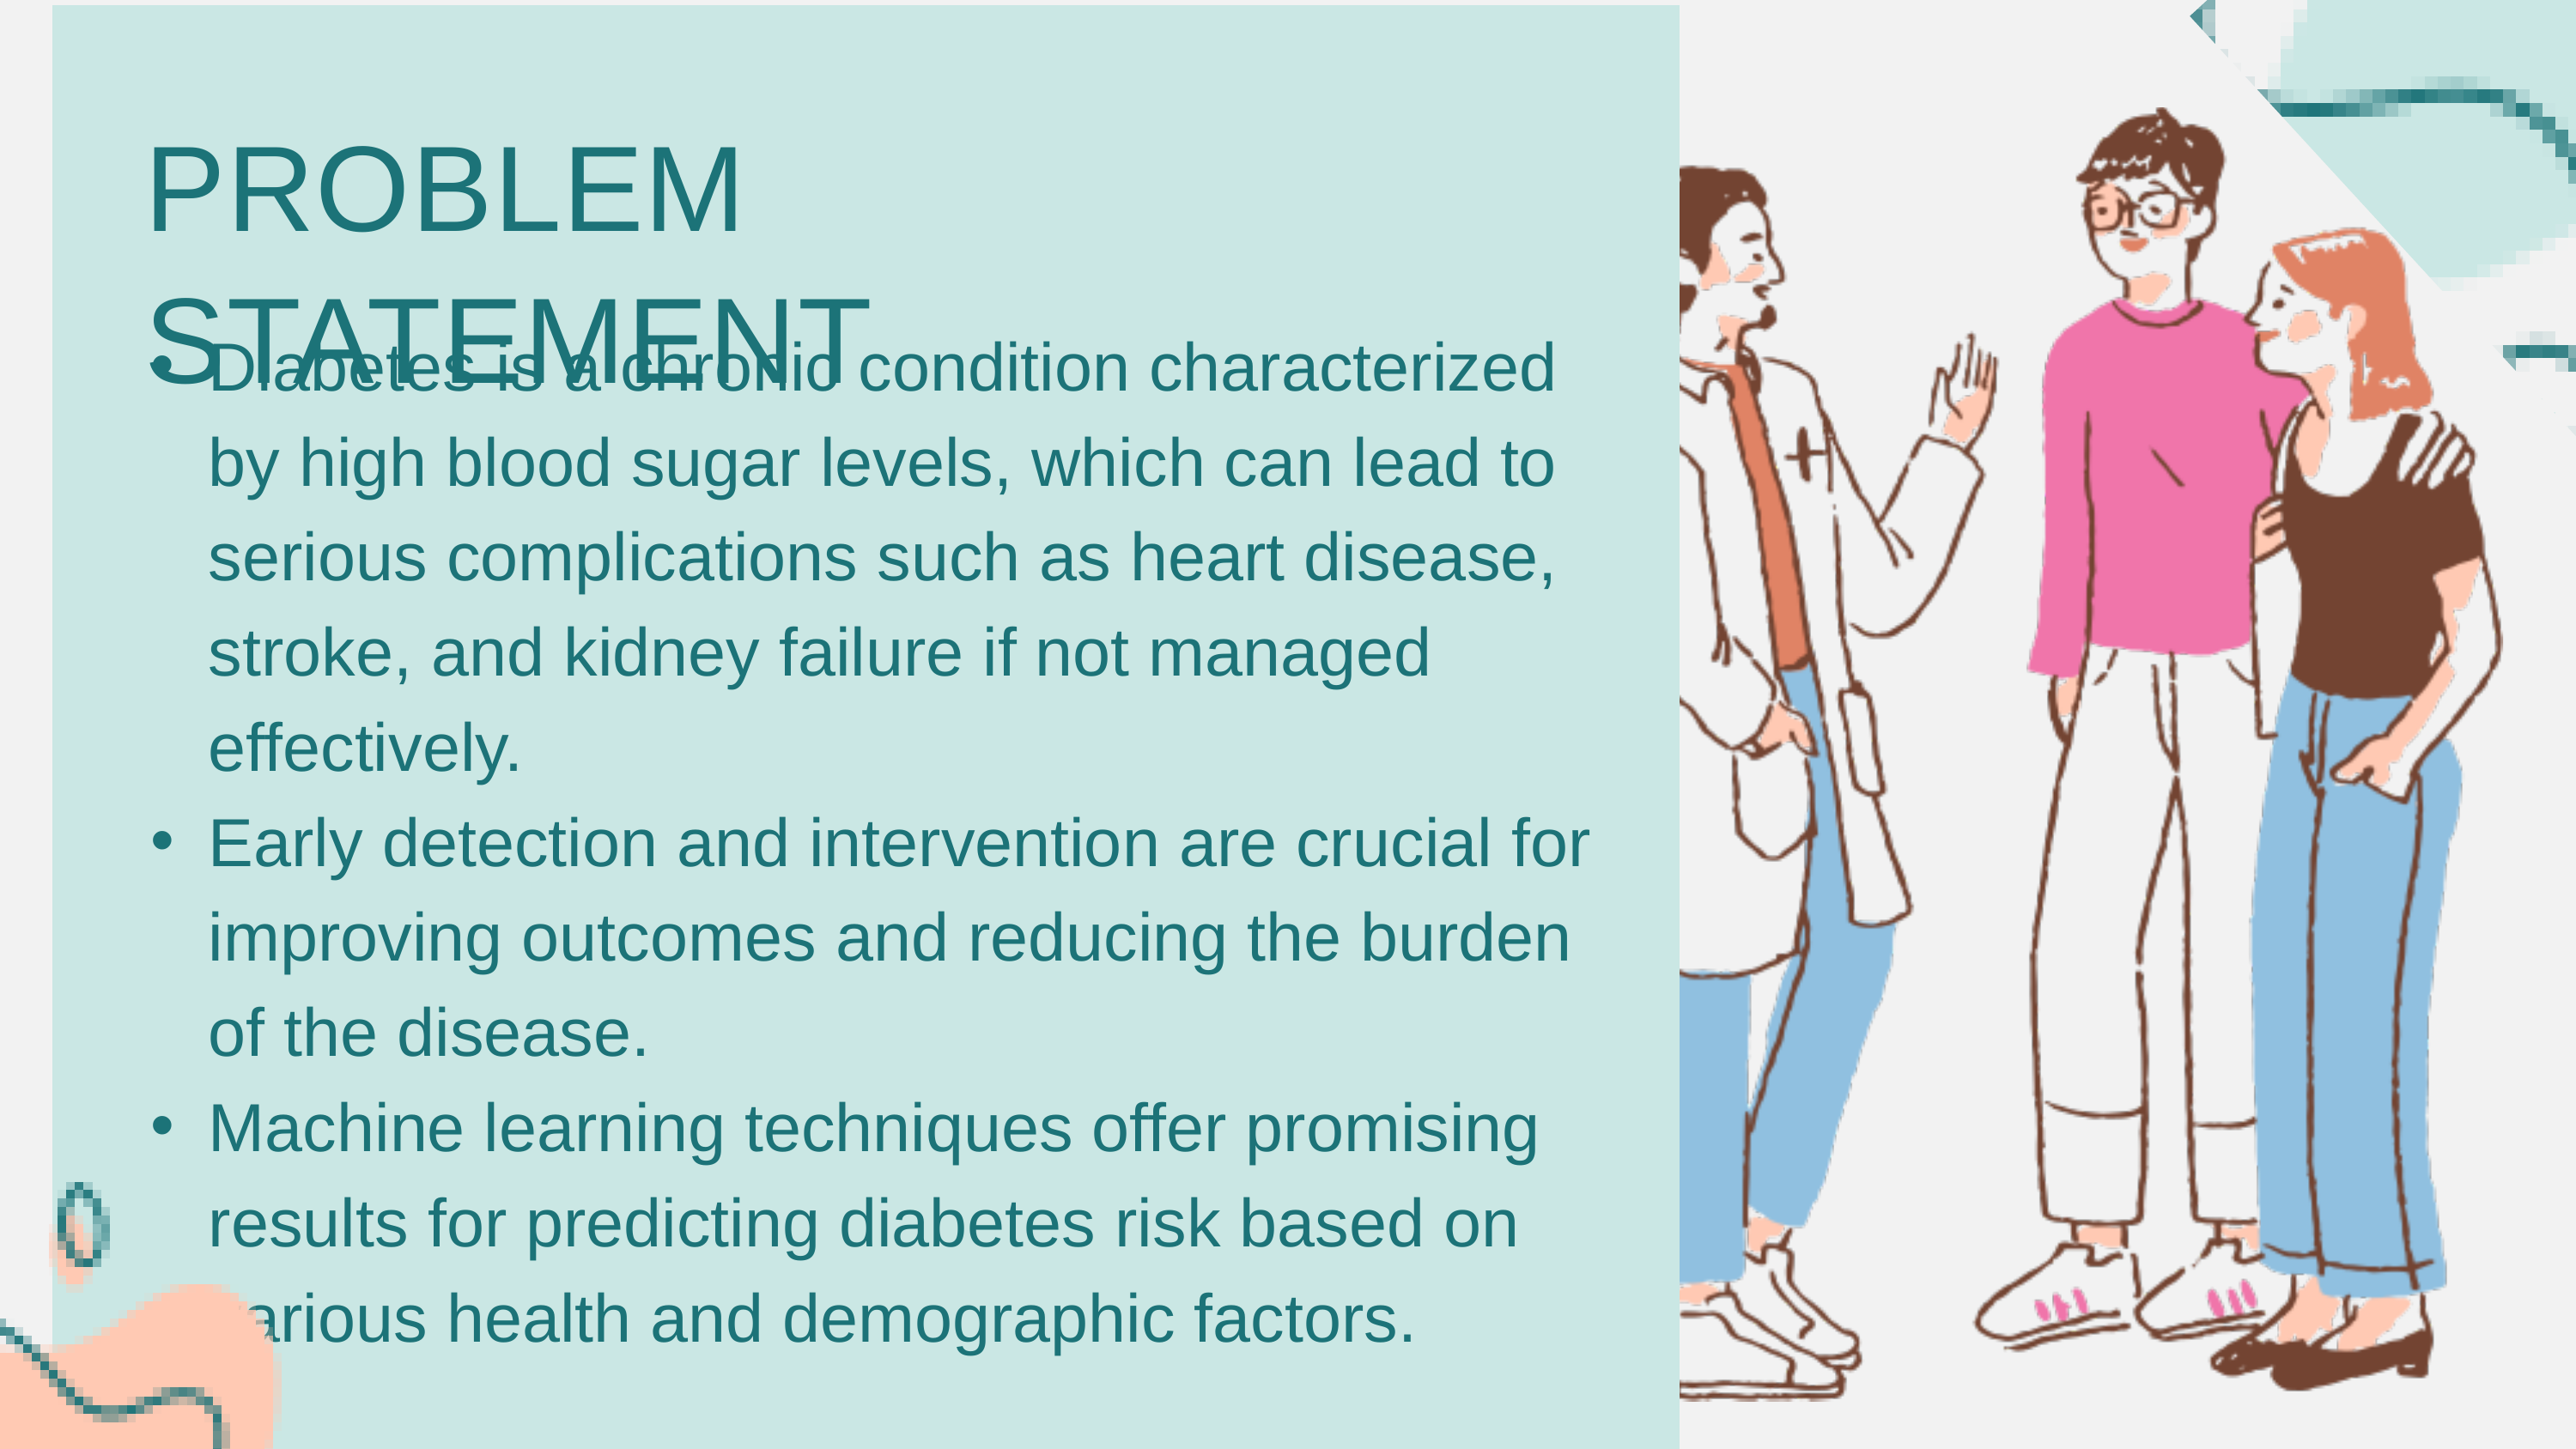

PROBLEM STATEMENT

Diabetes is a chronic condition characterized by high blood sugar levels, which can lead to serious complications such as heart disease, stroke, and kidney failure if not managed effectively.
Early detection and intervention are crucial for improving outcomes and reducing the burden of the disease.
Machine learning techniques offer promising results for predicting diabetes risk based on various health and demographic factors.